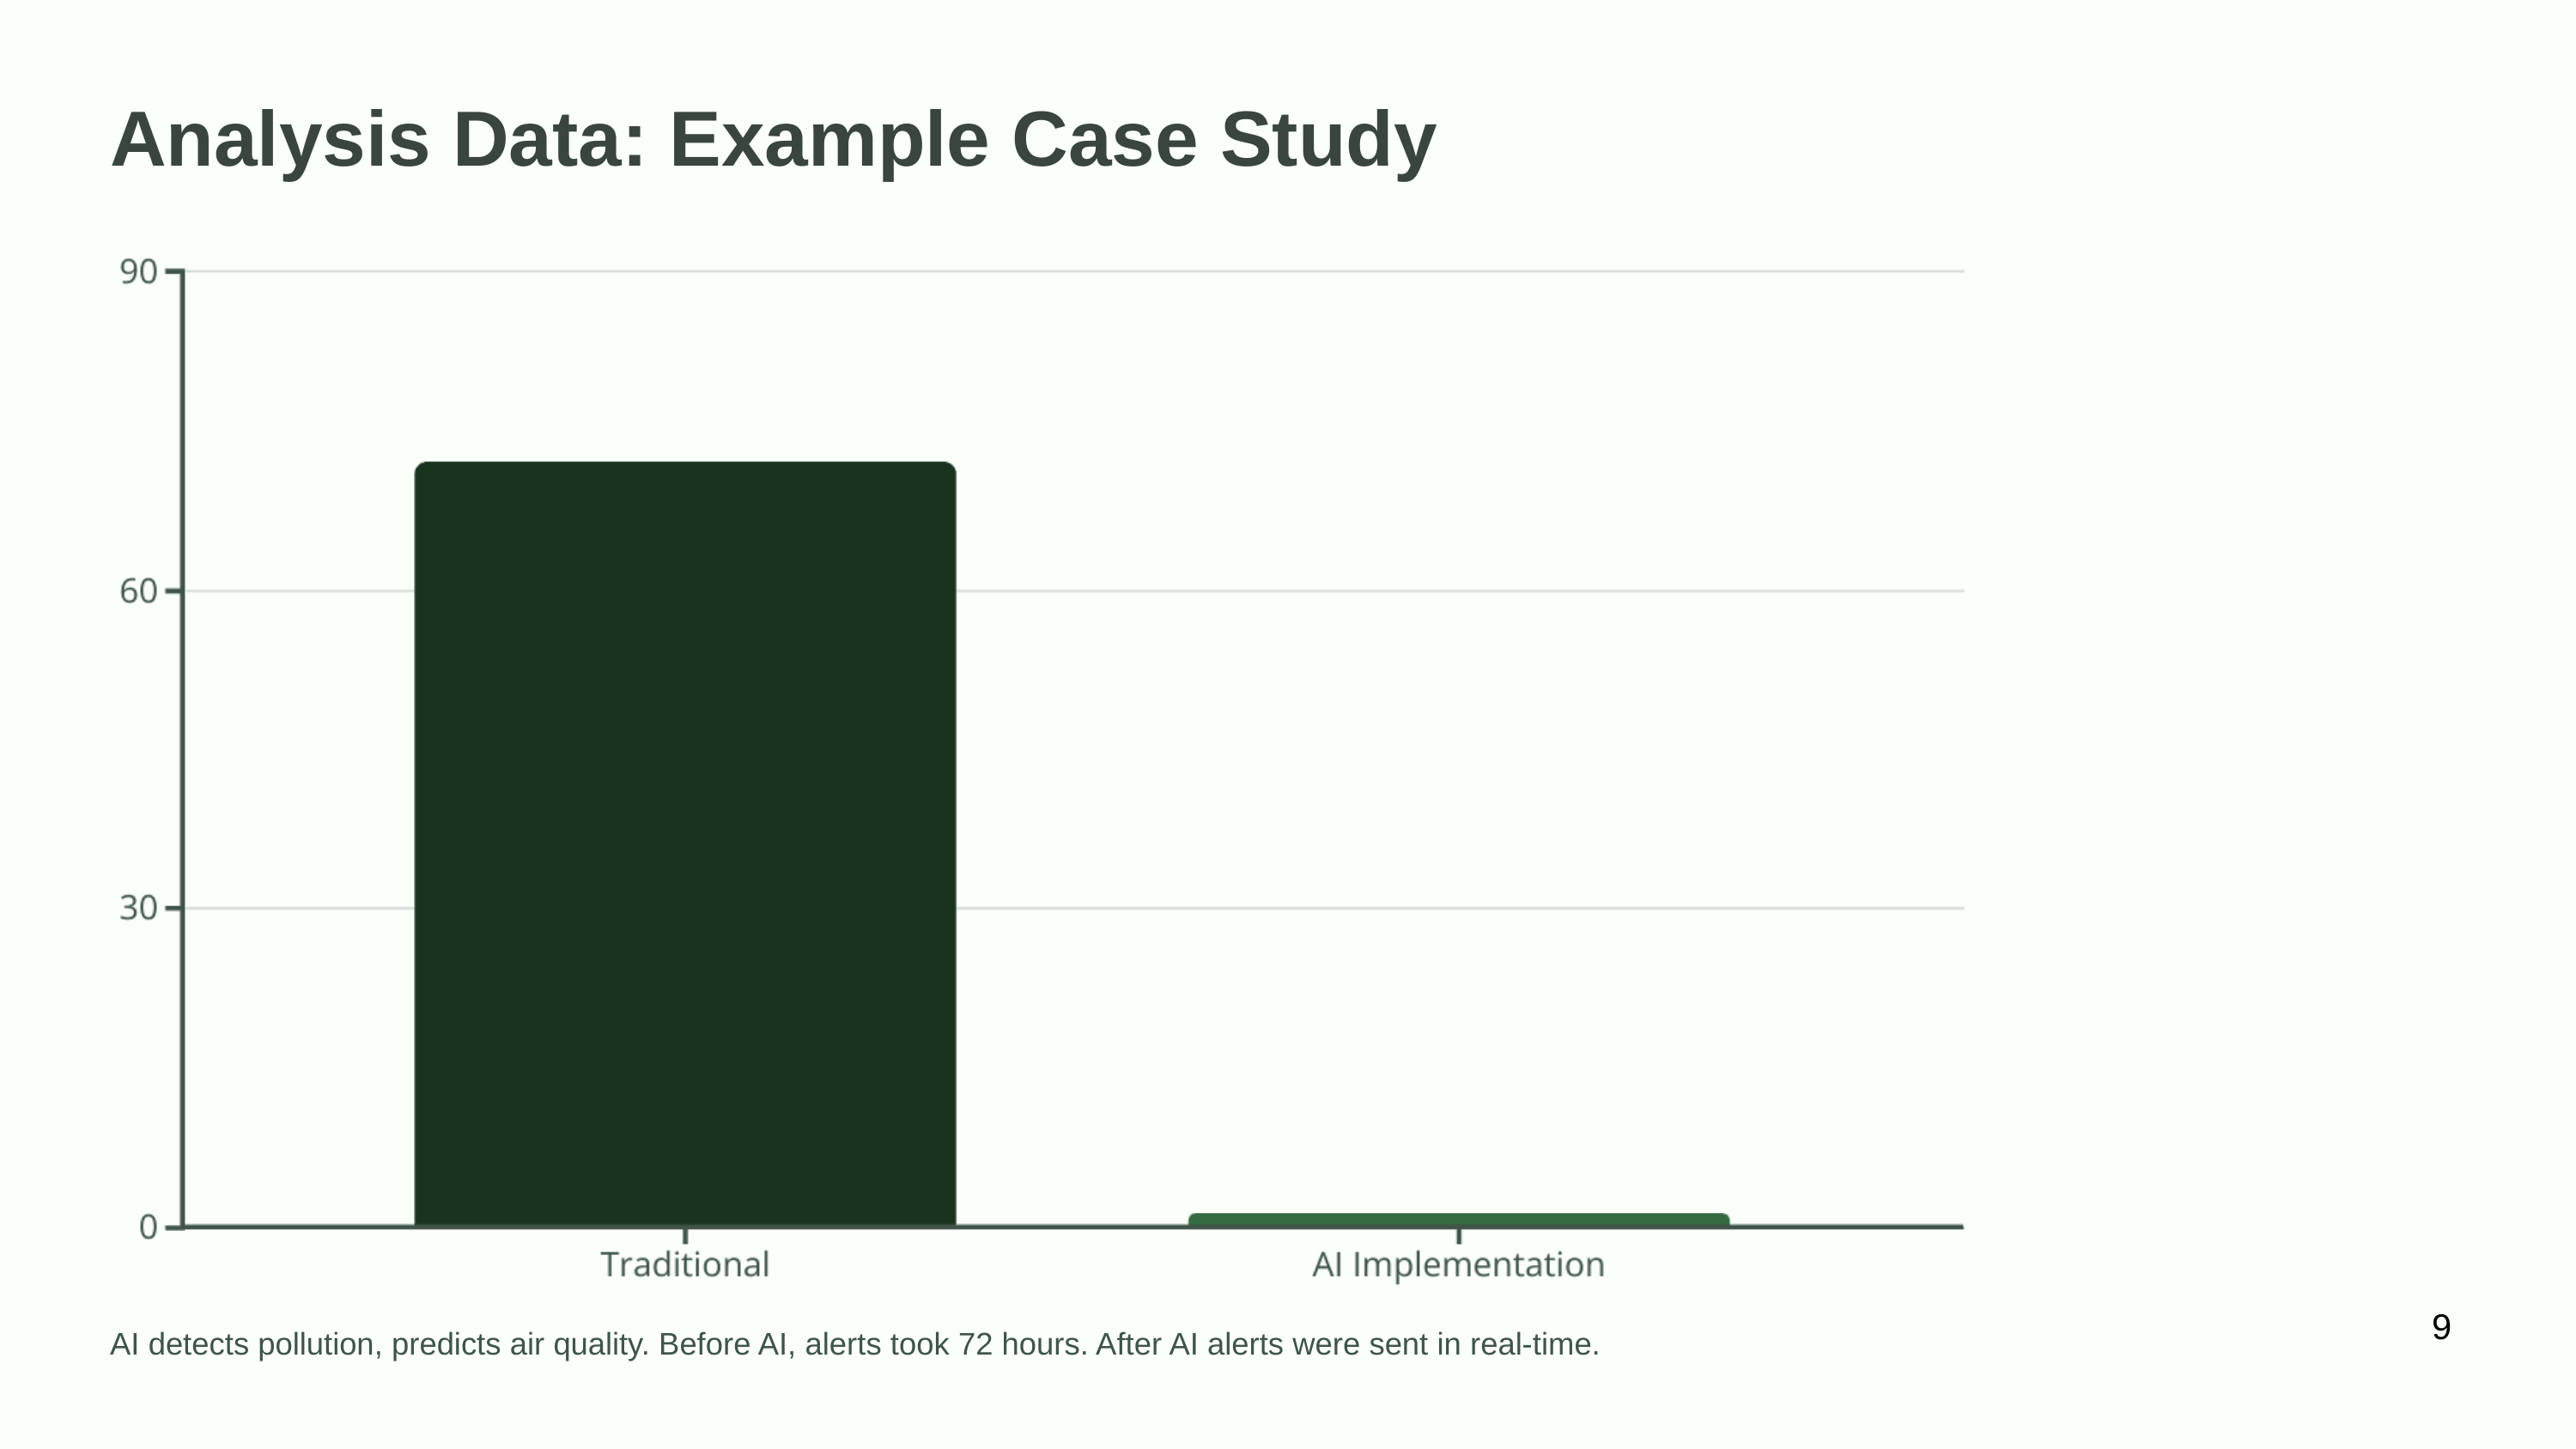

Analysis Data: Example Case Study

9

AI detects pollution, predicts air quality. Before AI, alerts took 72 hours. After AI alerts were sent in real-time.